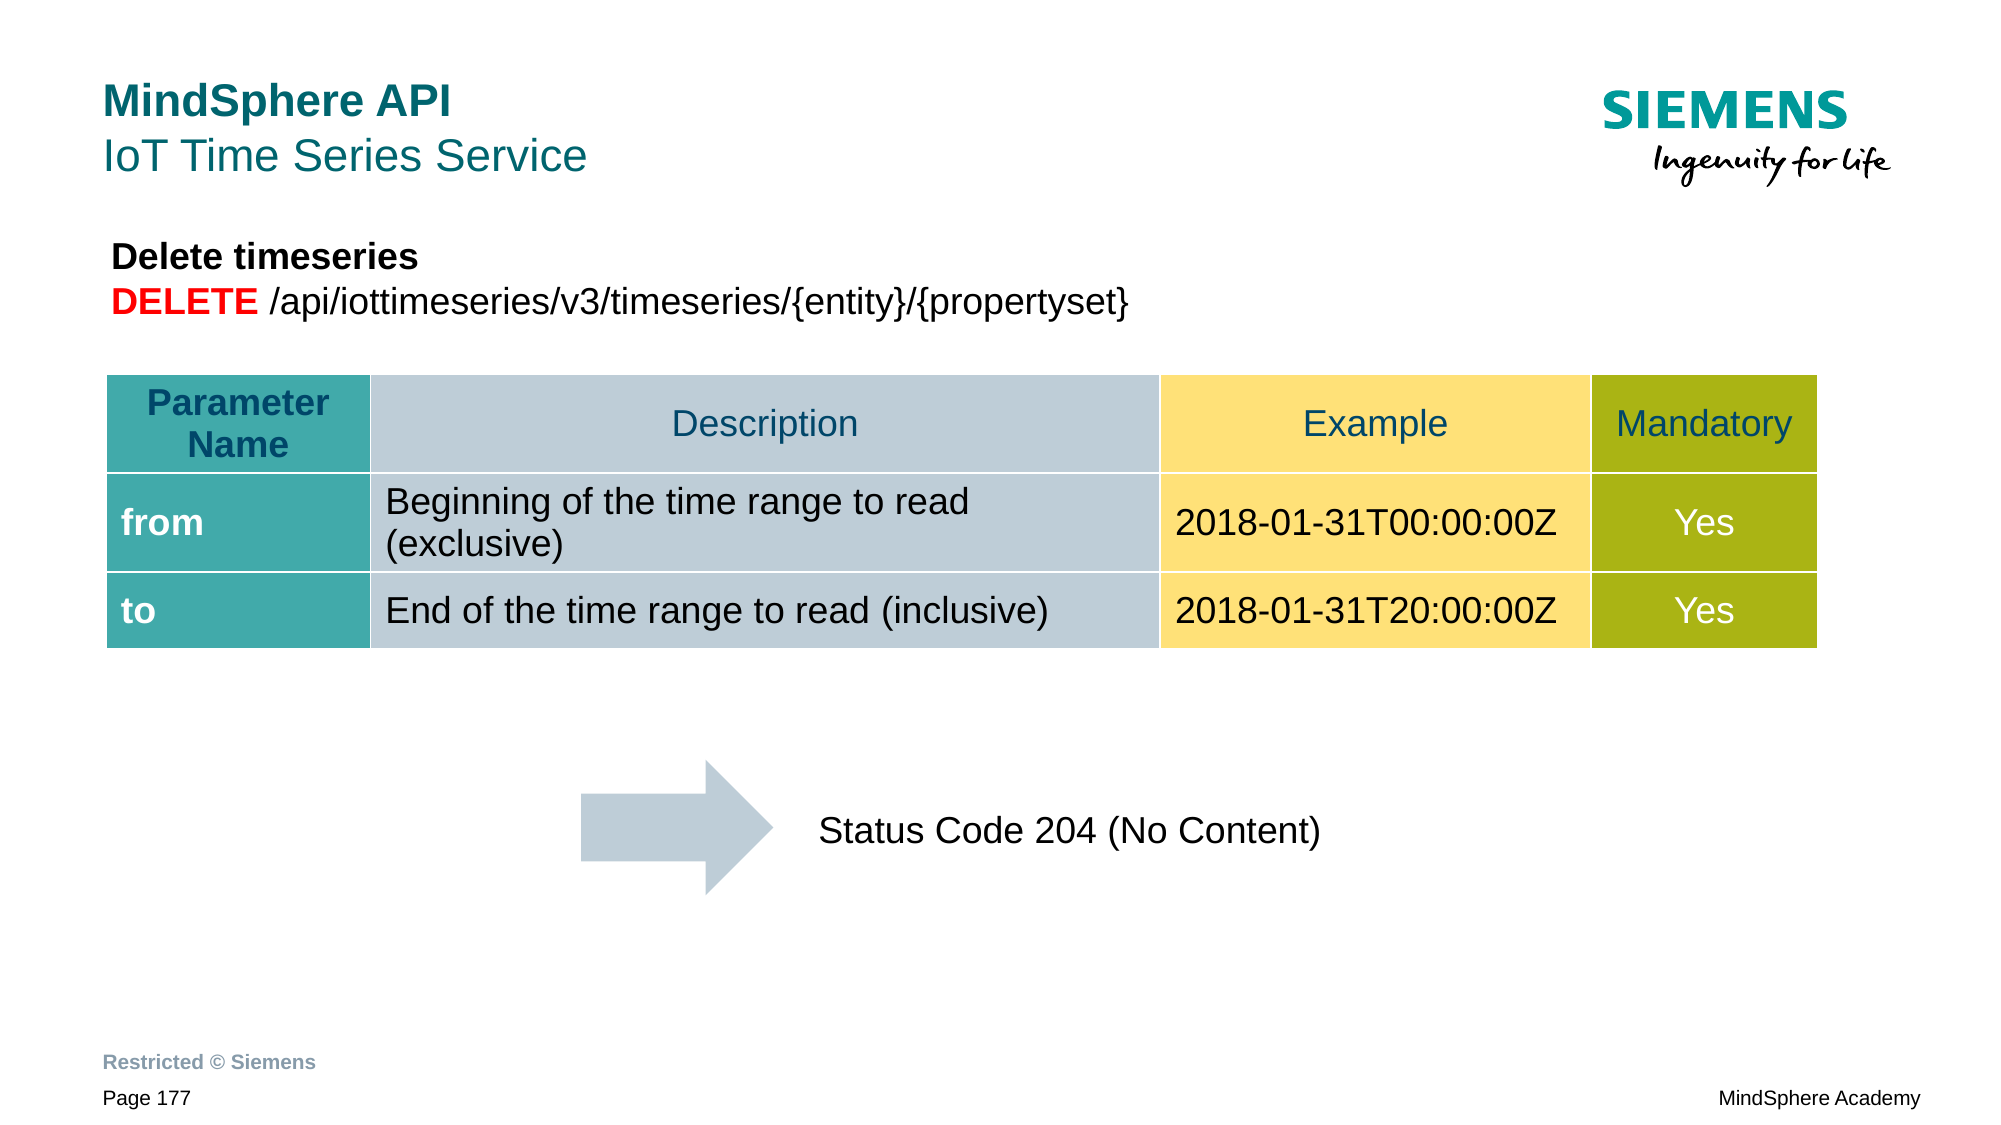

# MindSphere API IoT Time Series Service
Delete timeseries
DELETE /api/iottimeseries/v3/timeseries/{entity}/{propertyset}

| Parameter Name | Description | Example | Mandatory |
| --- | --- | --- | --- |
| from | Beginning of the time range to read (exclusive) | 2018-01-31T00:00:00Z | Yes |
| to | End of the time range to read (inclusive) | 2018-01-31T20:00:00Z | Yes |

Status Code 204 (No Content)